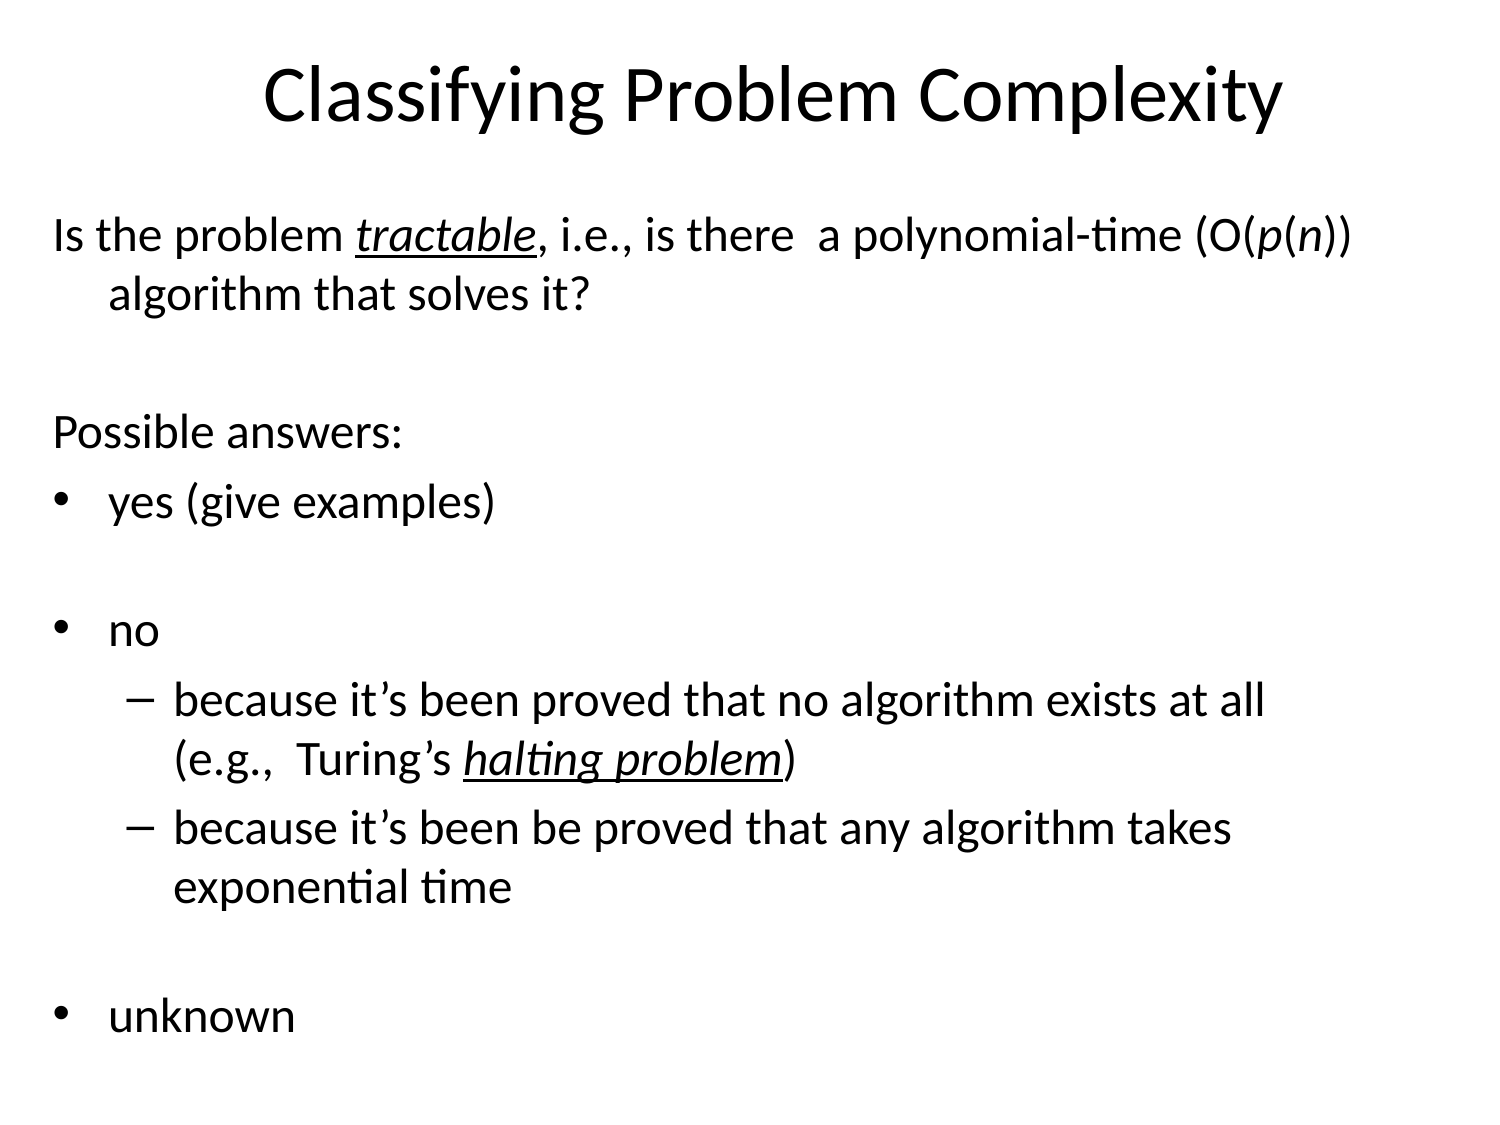

# Classifying Problem Complexity

Is the problem tractable, i.e., is there  a polynomial-time (O(p(n)) algorithm that solves it?

Possible answers:
yes (give examples)
no
because it’s been proved that no algorithm exists at all
(e.g.,  Turing’s halting problem)
because it’s been be proved that any algorithm takes exponential time
unknown